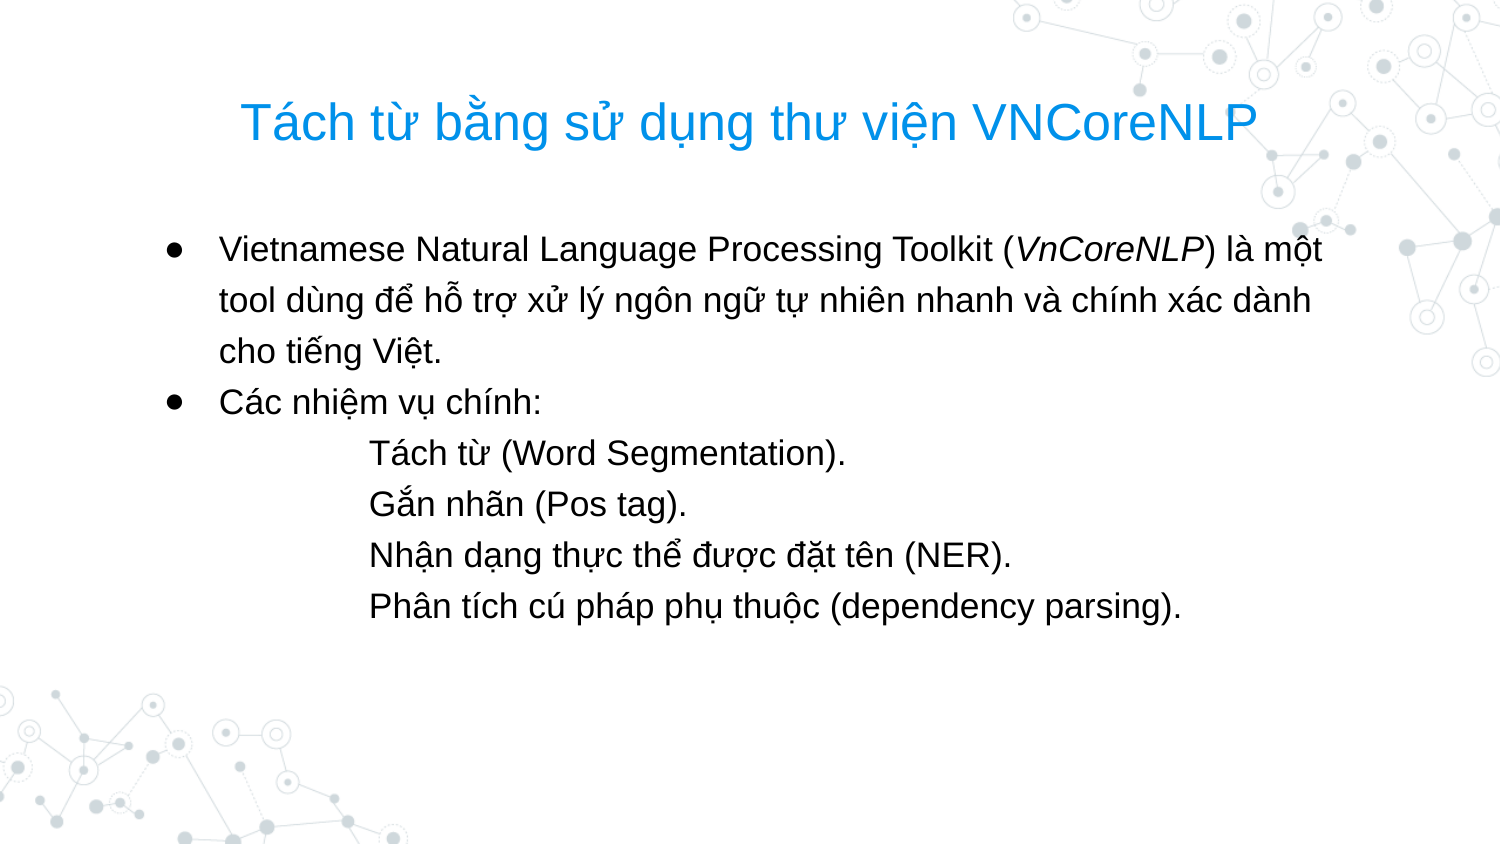

# Tách từ bằng sử dụng thư viện VNCoreNLP
Vietnamese Natural Language Processing Toolkit (VnCoreNLP) là một tool dùng để hỗ trợ xử lý ngôn ngữ tự nhiên nhanh và chính xác dành cho tiếng Việt.
Các nhiệm vụ chính:
Tách từ (Word Segmentation).
Gắn nhãn (Pos tag).
Nhận dạng thực thể được đặt tên (NER).
Phân tích cú pháp phụ thuộc (dependency parsing).